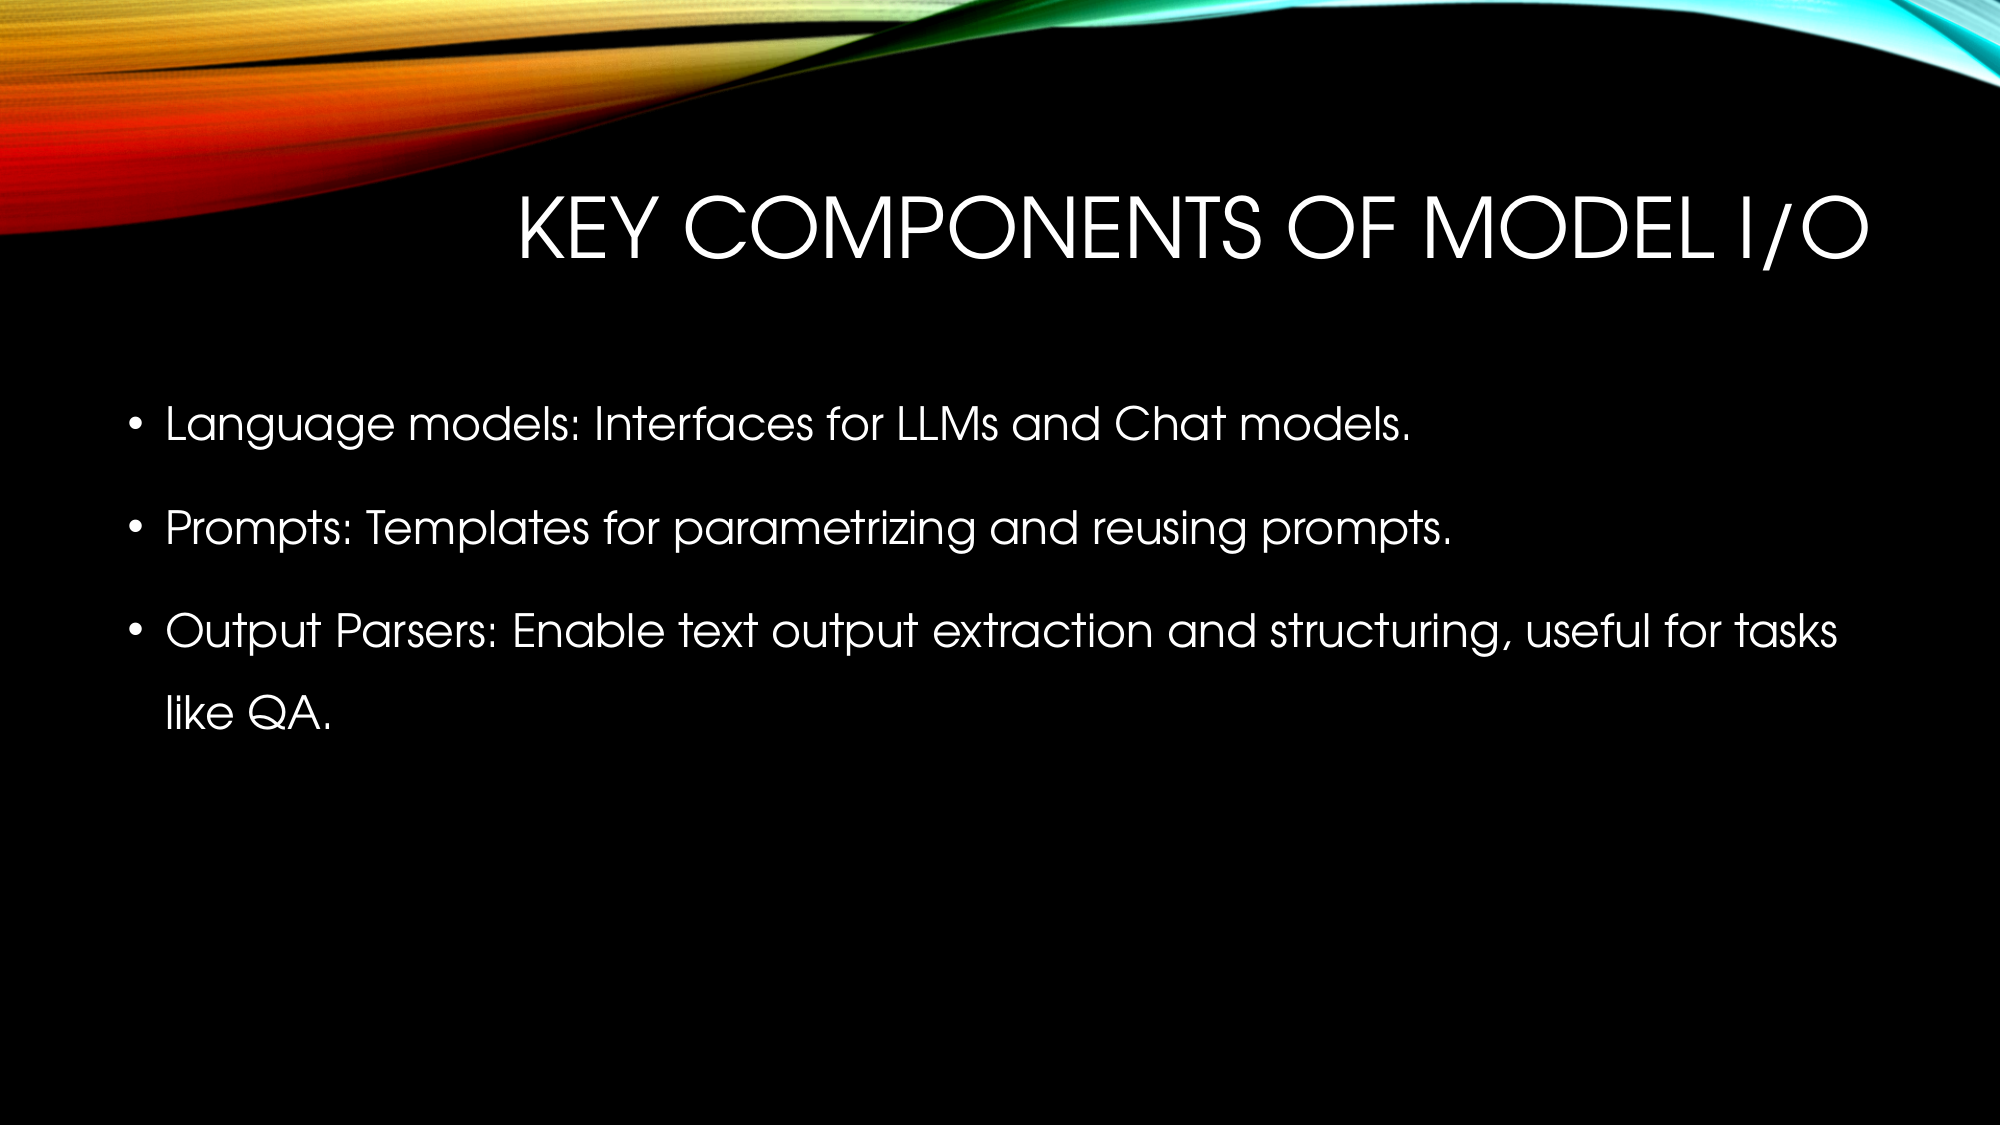

# Key Components of Model I/O
Language models: Interfaces for LLMs and Chat models.
Prompts: Templates for parametrizing and reusing prompts.
Output Parsers: Enable text output extraction and structuring, useful for tasks like QA.